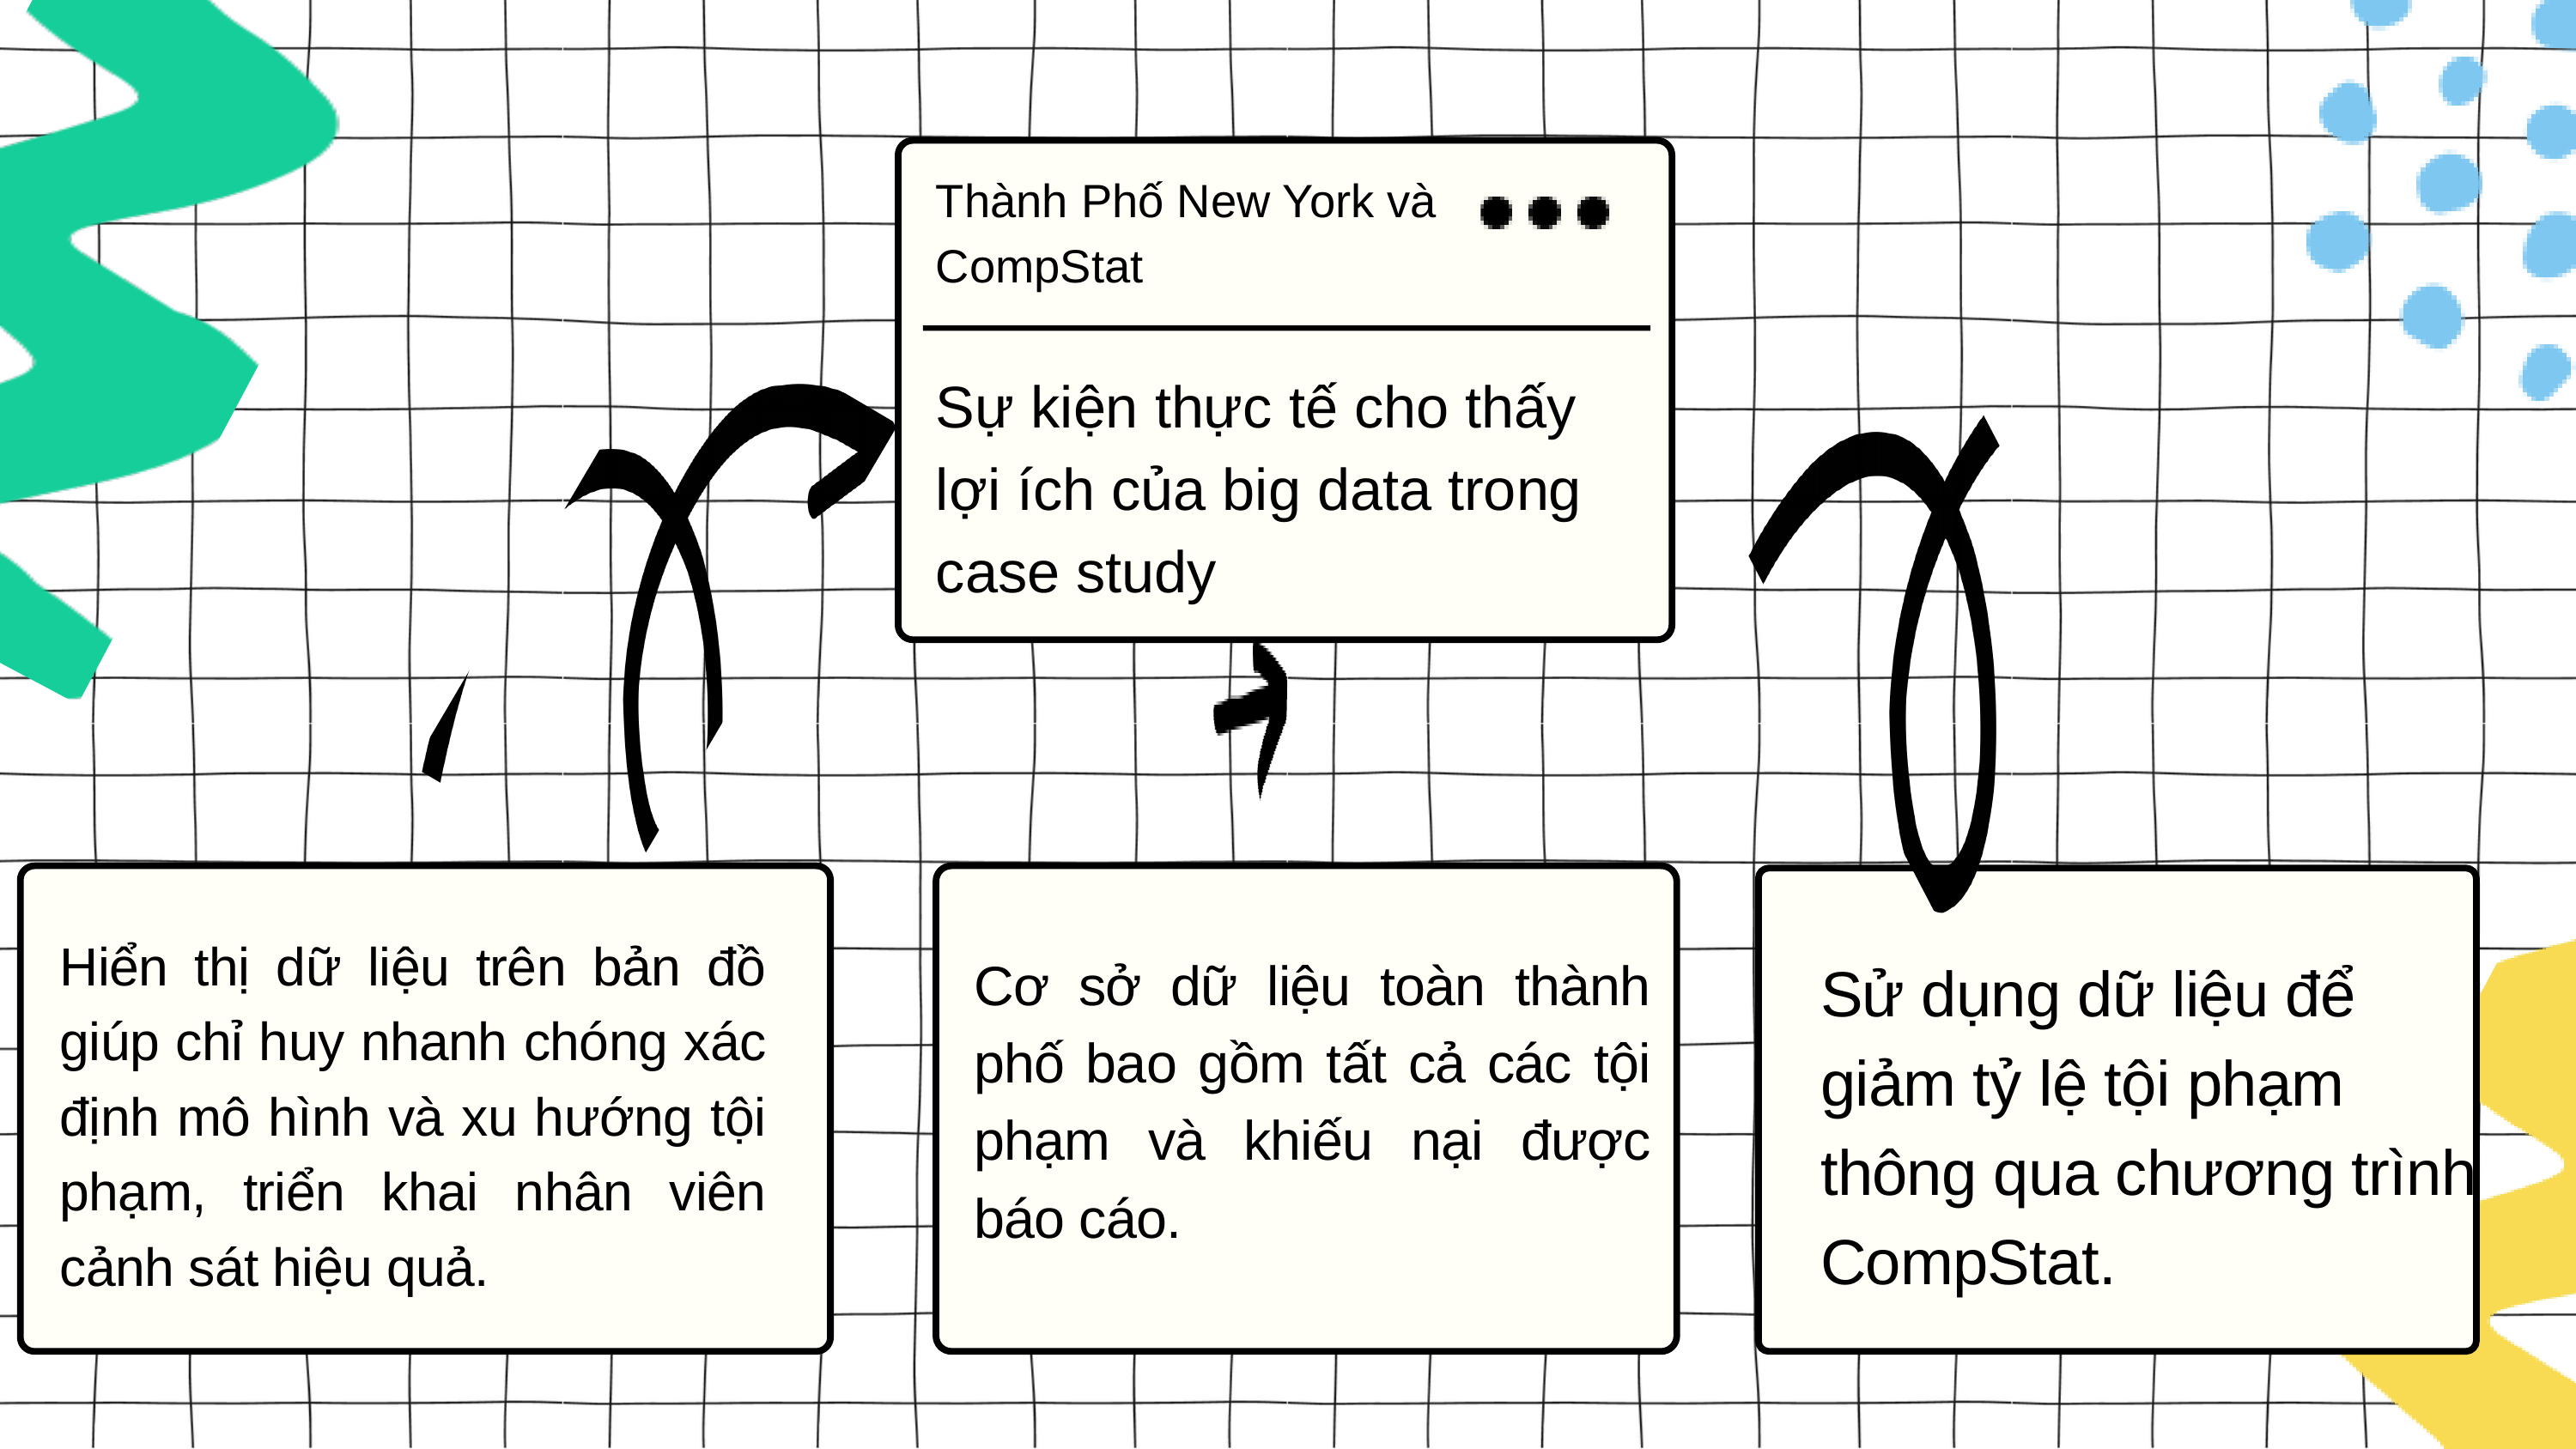

Thành Phố New York và CompStat

Sự kiện thực tế cho thấy lợi ích của big data trong case study

Hiển thị dữ liệu trên bản đồ giúp chỉ huy nhanh chóng xác định mô hình và xu hướng tội phạm, triển khai nhân viên cảnh sát hiệu quả.
Cơ sở dữ liệu toàn thành phố bao gồm tất cả các tội phạm và khiếu nại được báo cáo.
Sử dụng dữ liệu để giảm tỷ lệ tội phạm thông qua chương trình CompStat.